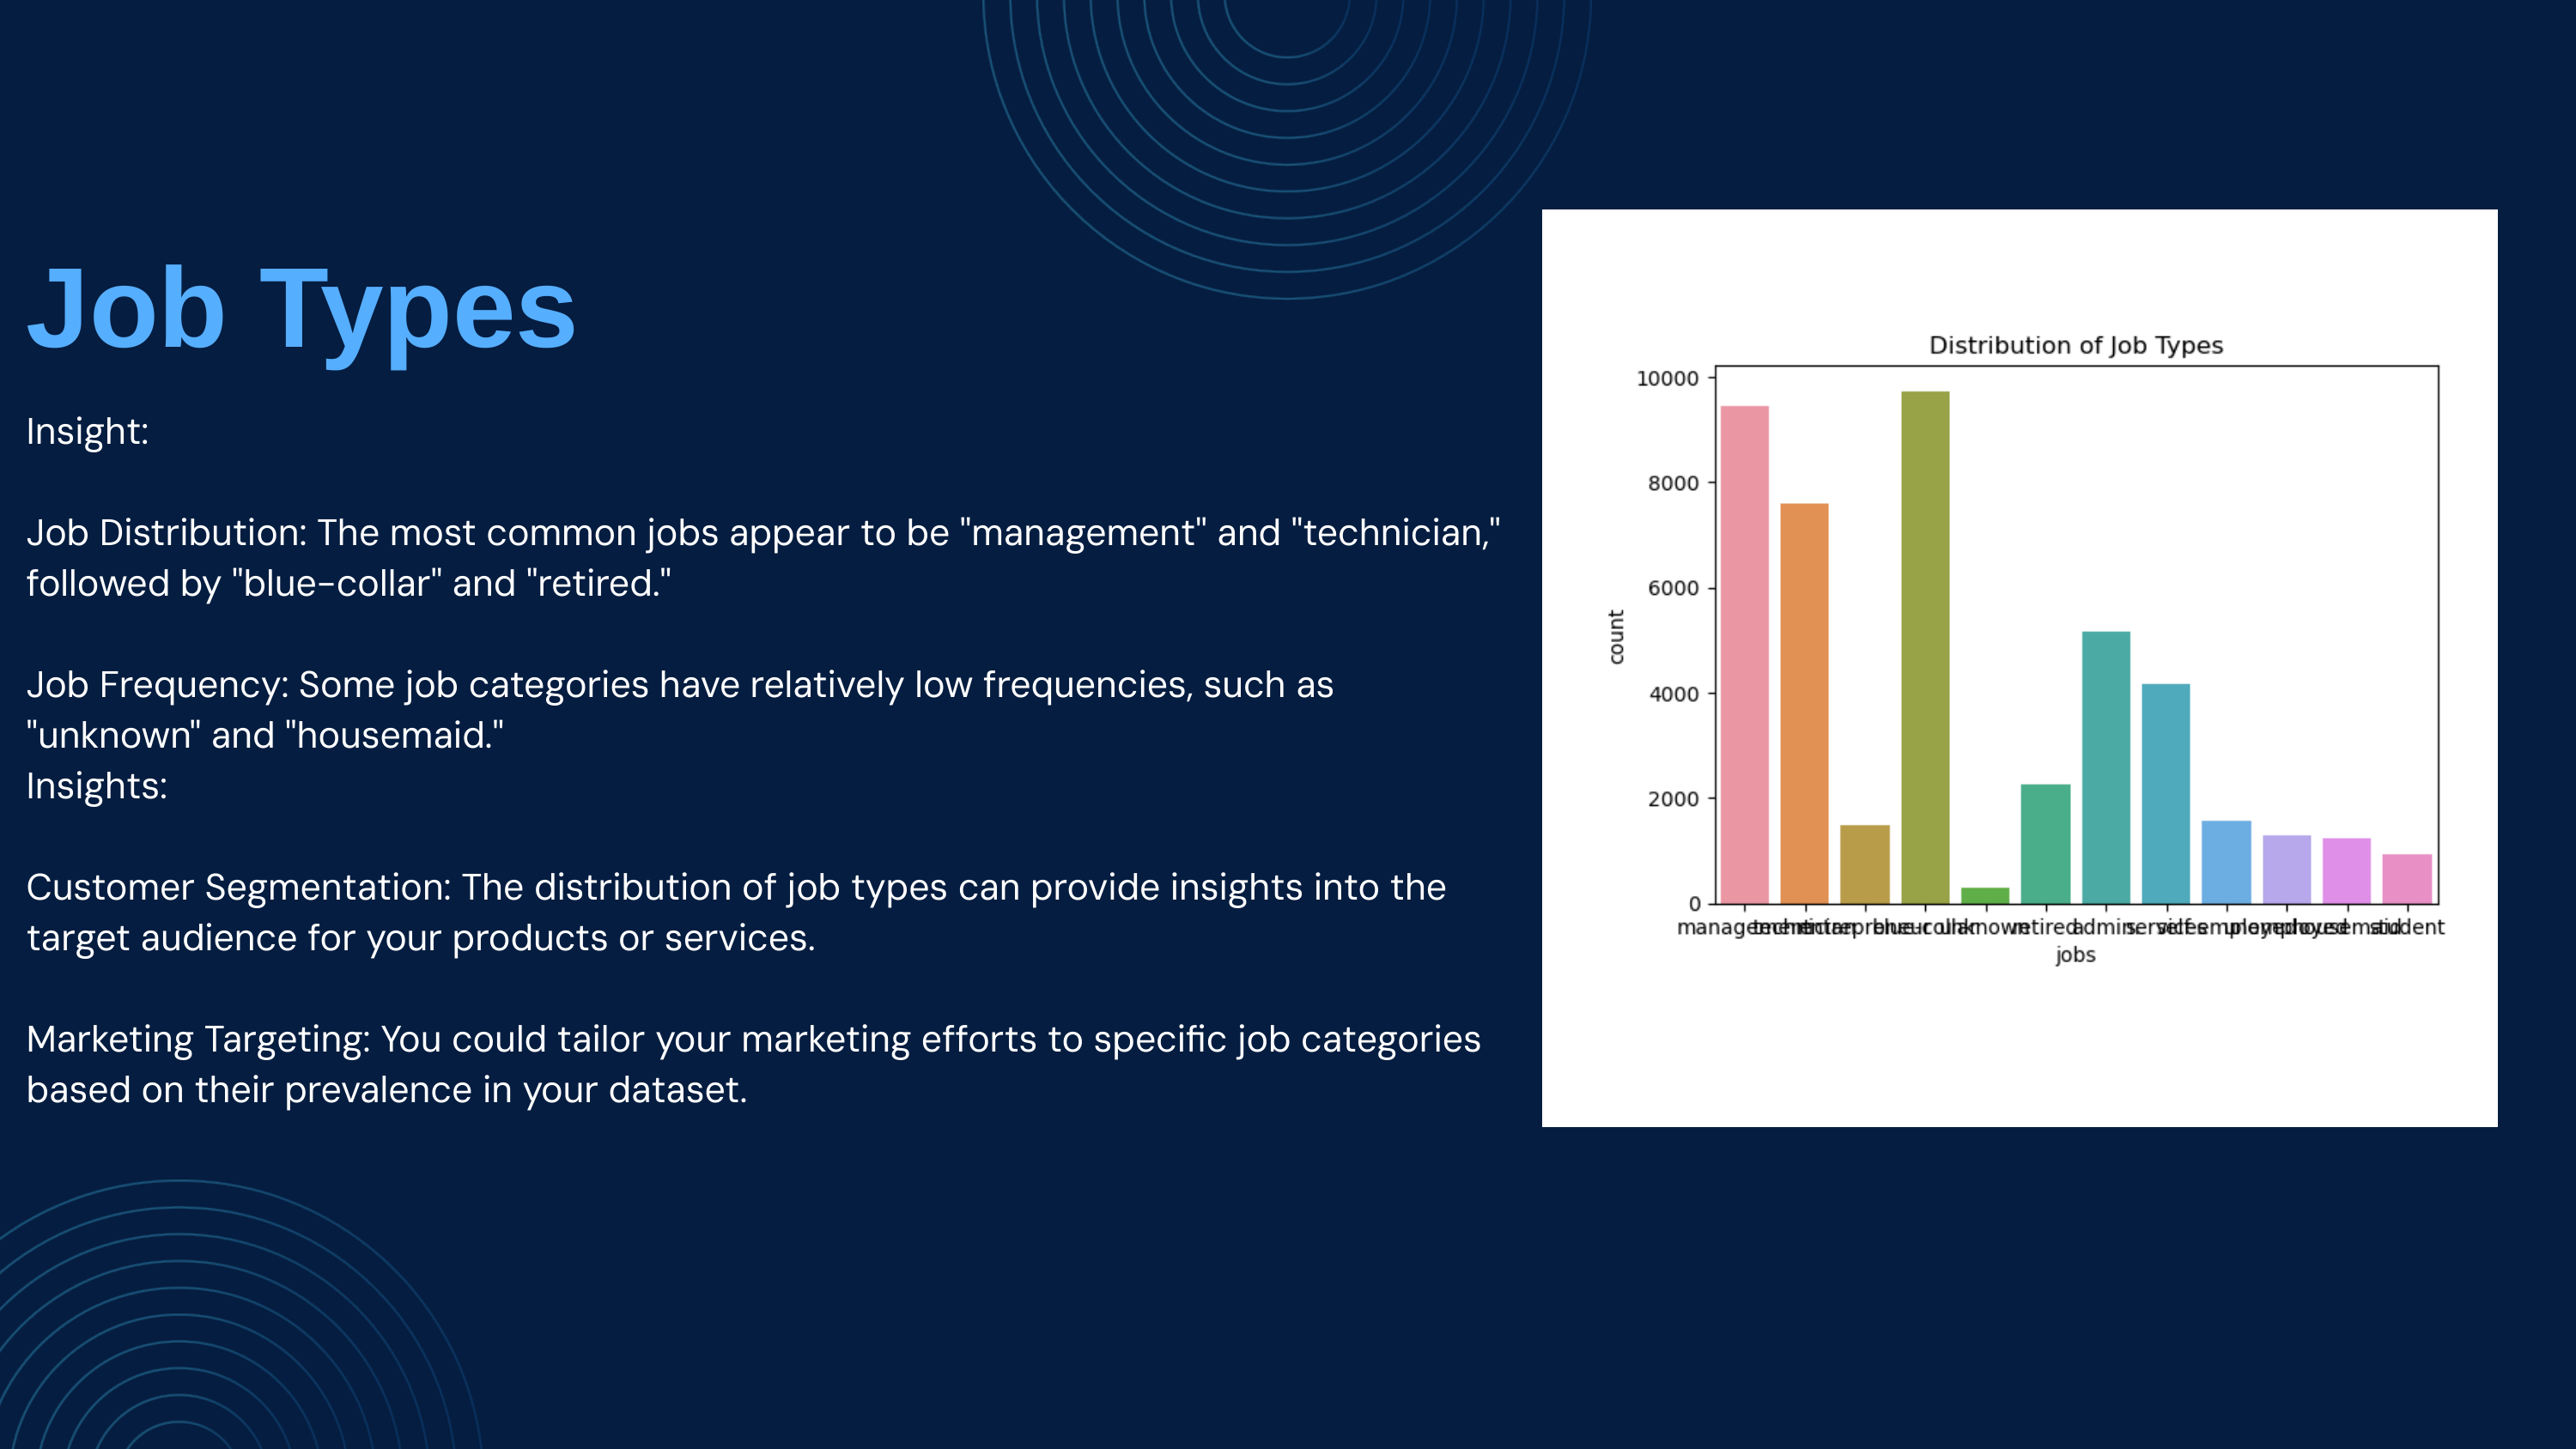

Job Types

Insight:

Job Distribution: The most common jobs appear to be "management" and "technician," followed by "blue-collar" and "retired."

Job Frequency: Some job categories have relatively low frequencies, such as "unknown" and "housemaid."
Insights:

Customer Segmentation: The distribution of job types can provide insights into the target audience for your products or services.

Marketing Targeting: You could tailor your marketing efforts to specific job categories based on their prevalence in your dataset.